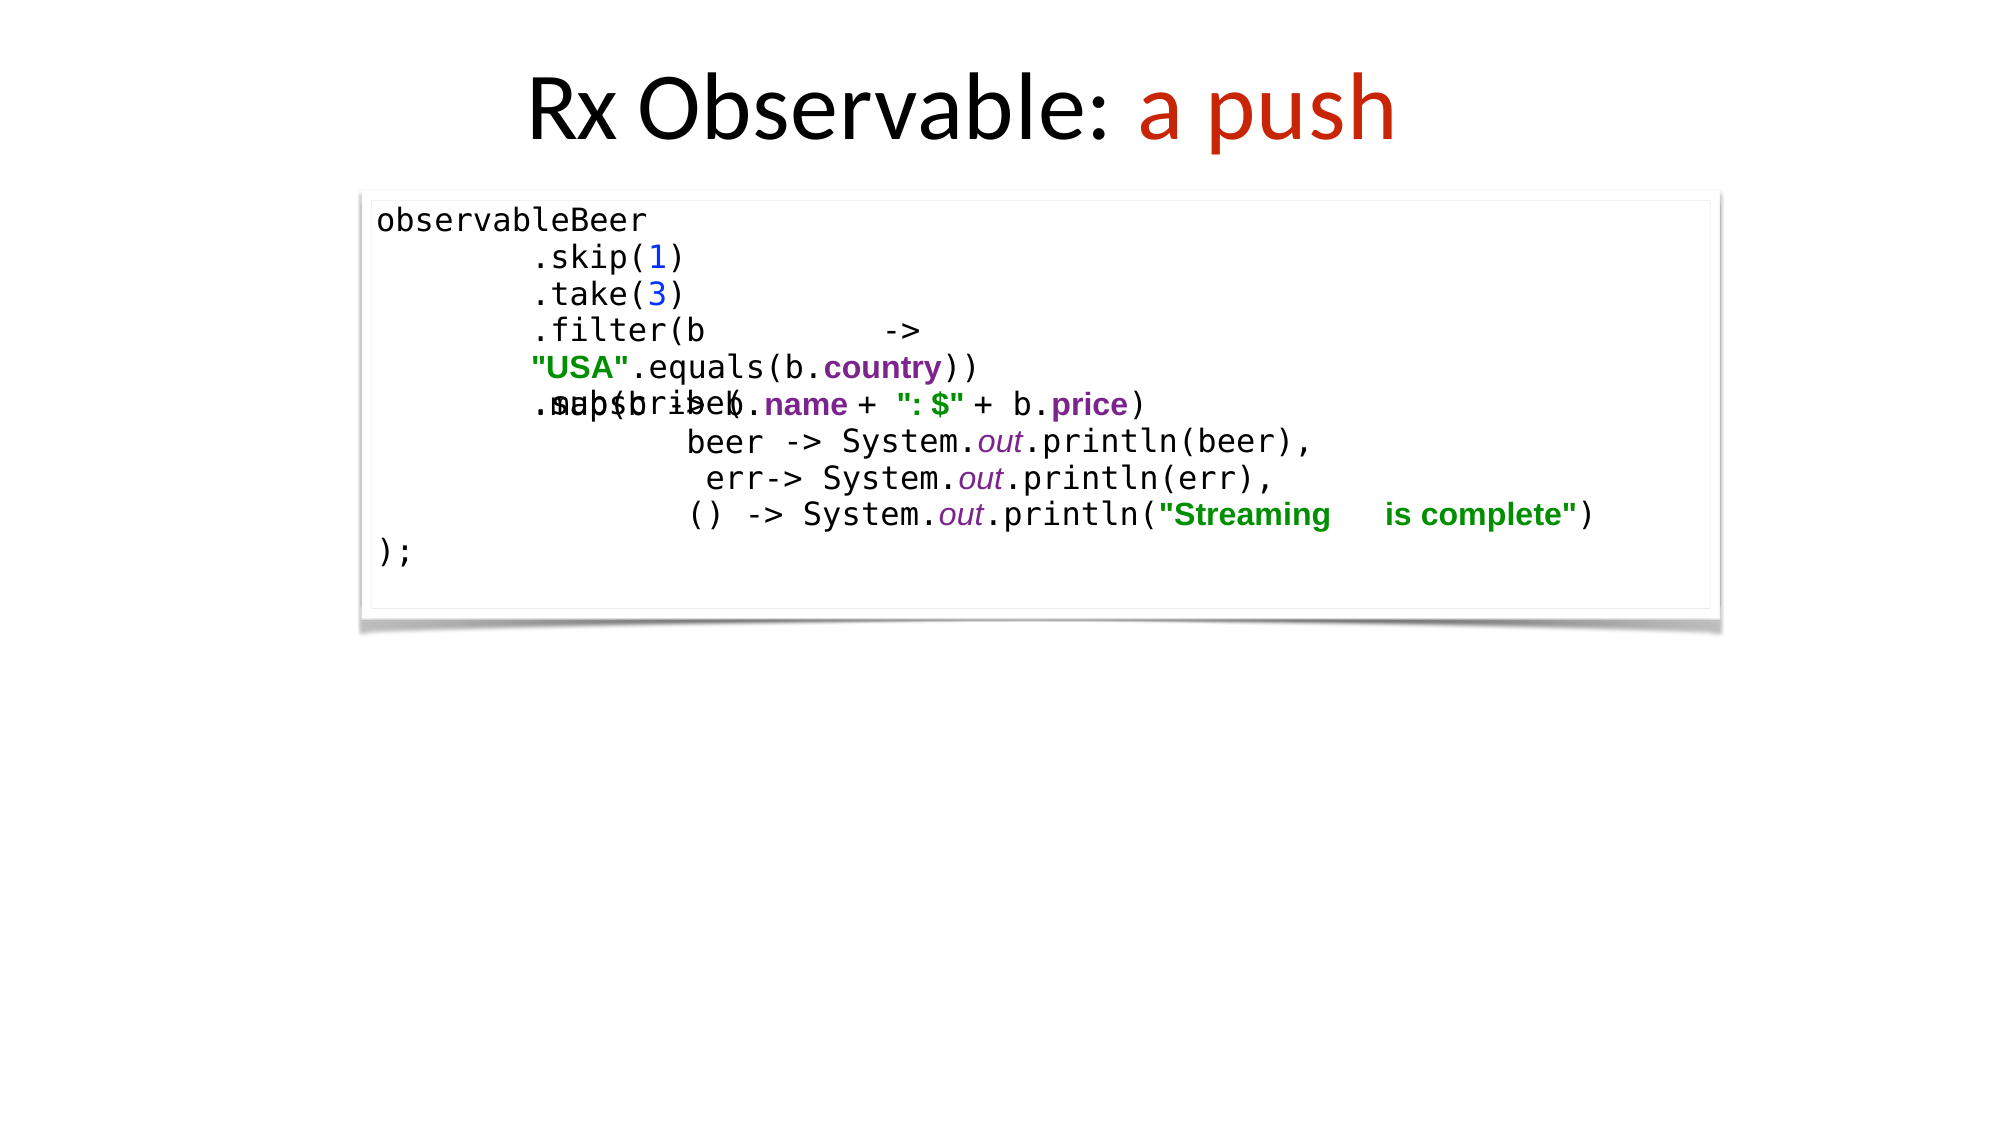

# Rx Observable: a push

observableBeer
.skip(1)
.take(3)
.filter(b	-> "USA".equals(b.country))
.map(b -> b.name + ": $" + b.price)
.subscribe(
beer  err
-> System.out.println(beer),
-> System.out.println(err),
() ->
System.out.println("Streaming
is complete")
);